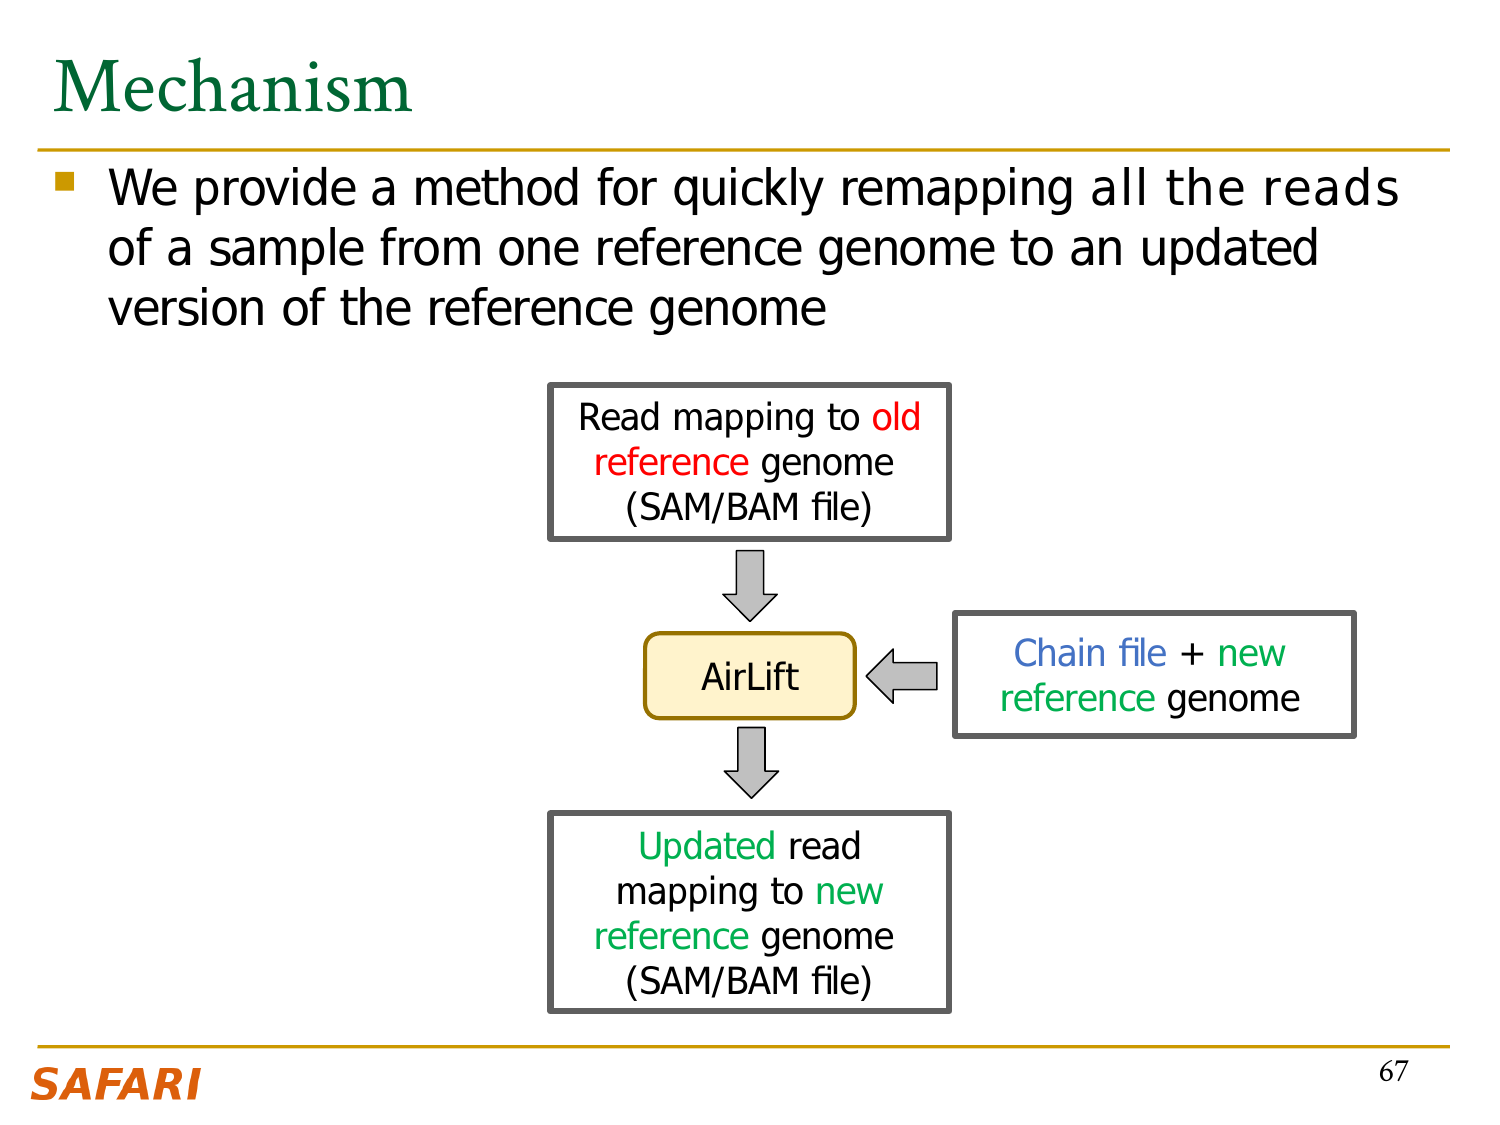

Mechanism
We provide a method for quickly remapping all the reads of a sample from one reference genome to an updated version of the reference genome

Read mapping to old reference genome
(SAM/BAM file)

Chain file + new reference genome
AirLift

Updated read mapping to new reference genome
(SAM/BAM file)
67